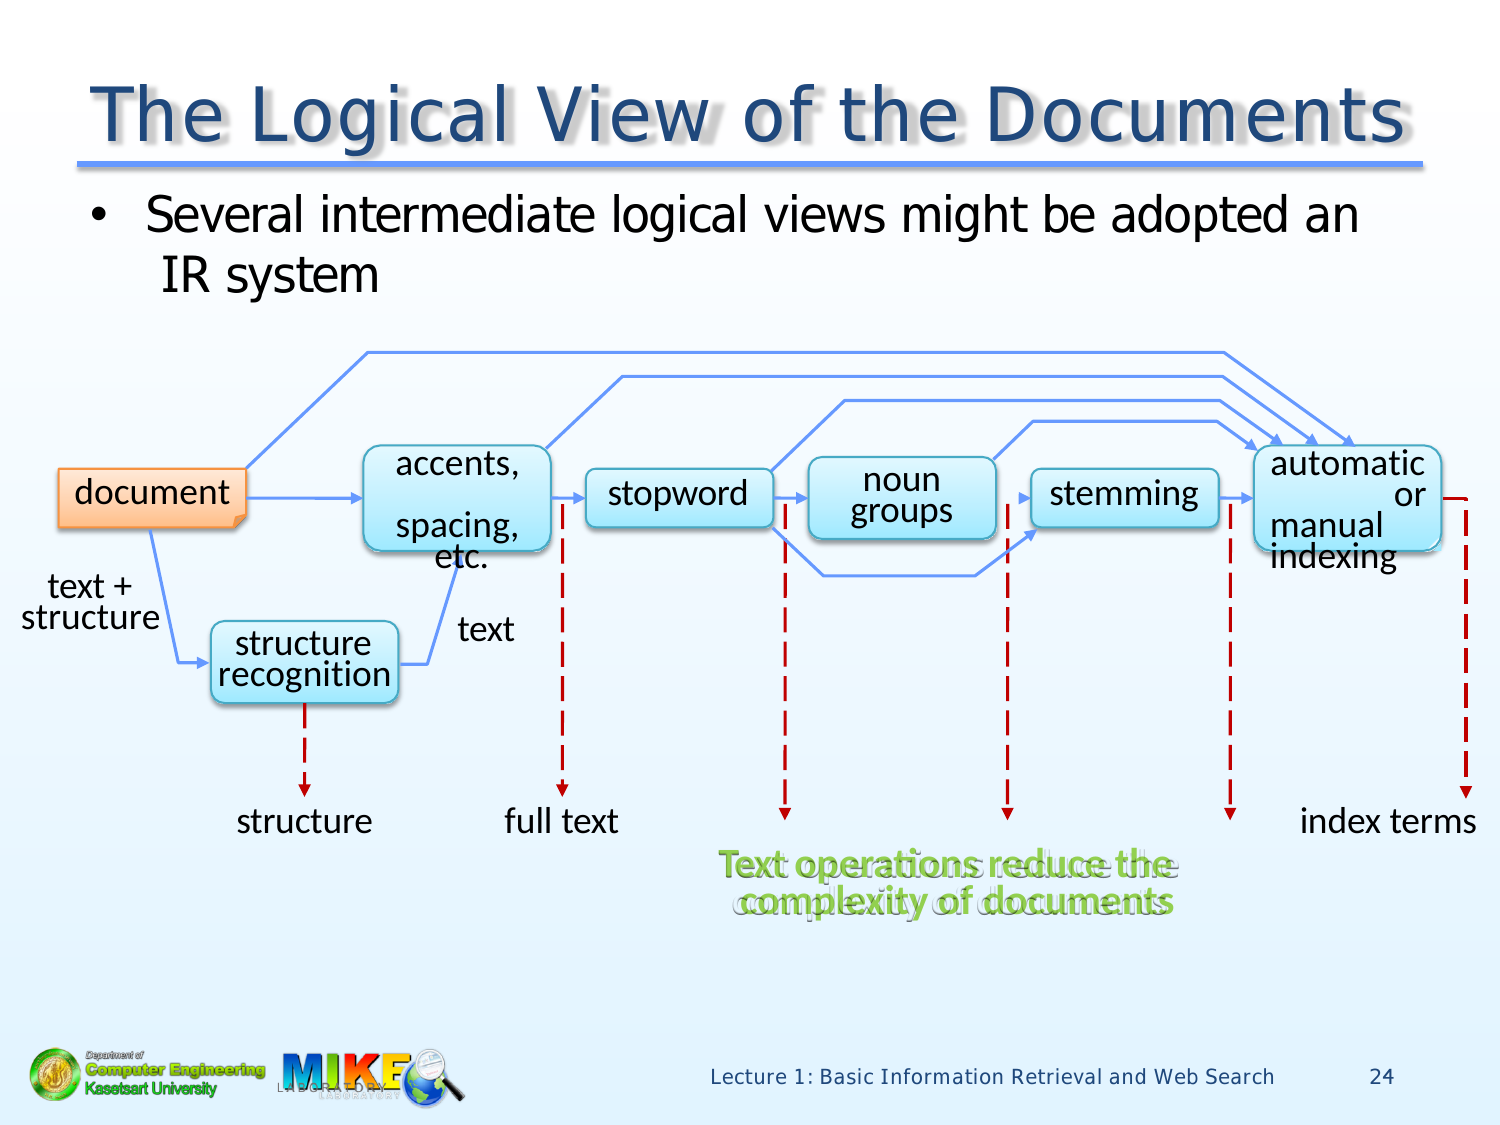

# The Logical View of the Documents
Several intermediate logical views might be adopted an  IR system

accents,  spacing,  etc.
text
automatic  or manual  indexing

noun 	 groups
document
stopword
stemming

text +  structure

structure  recognition

structure
full text	index terms

Text operations reduce the  complexity of documents

Lecture 1: Basic Information Retrieval and Web Search
24